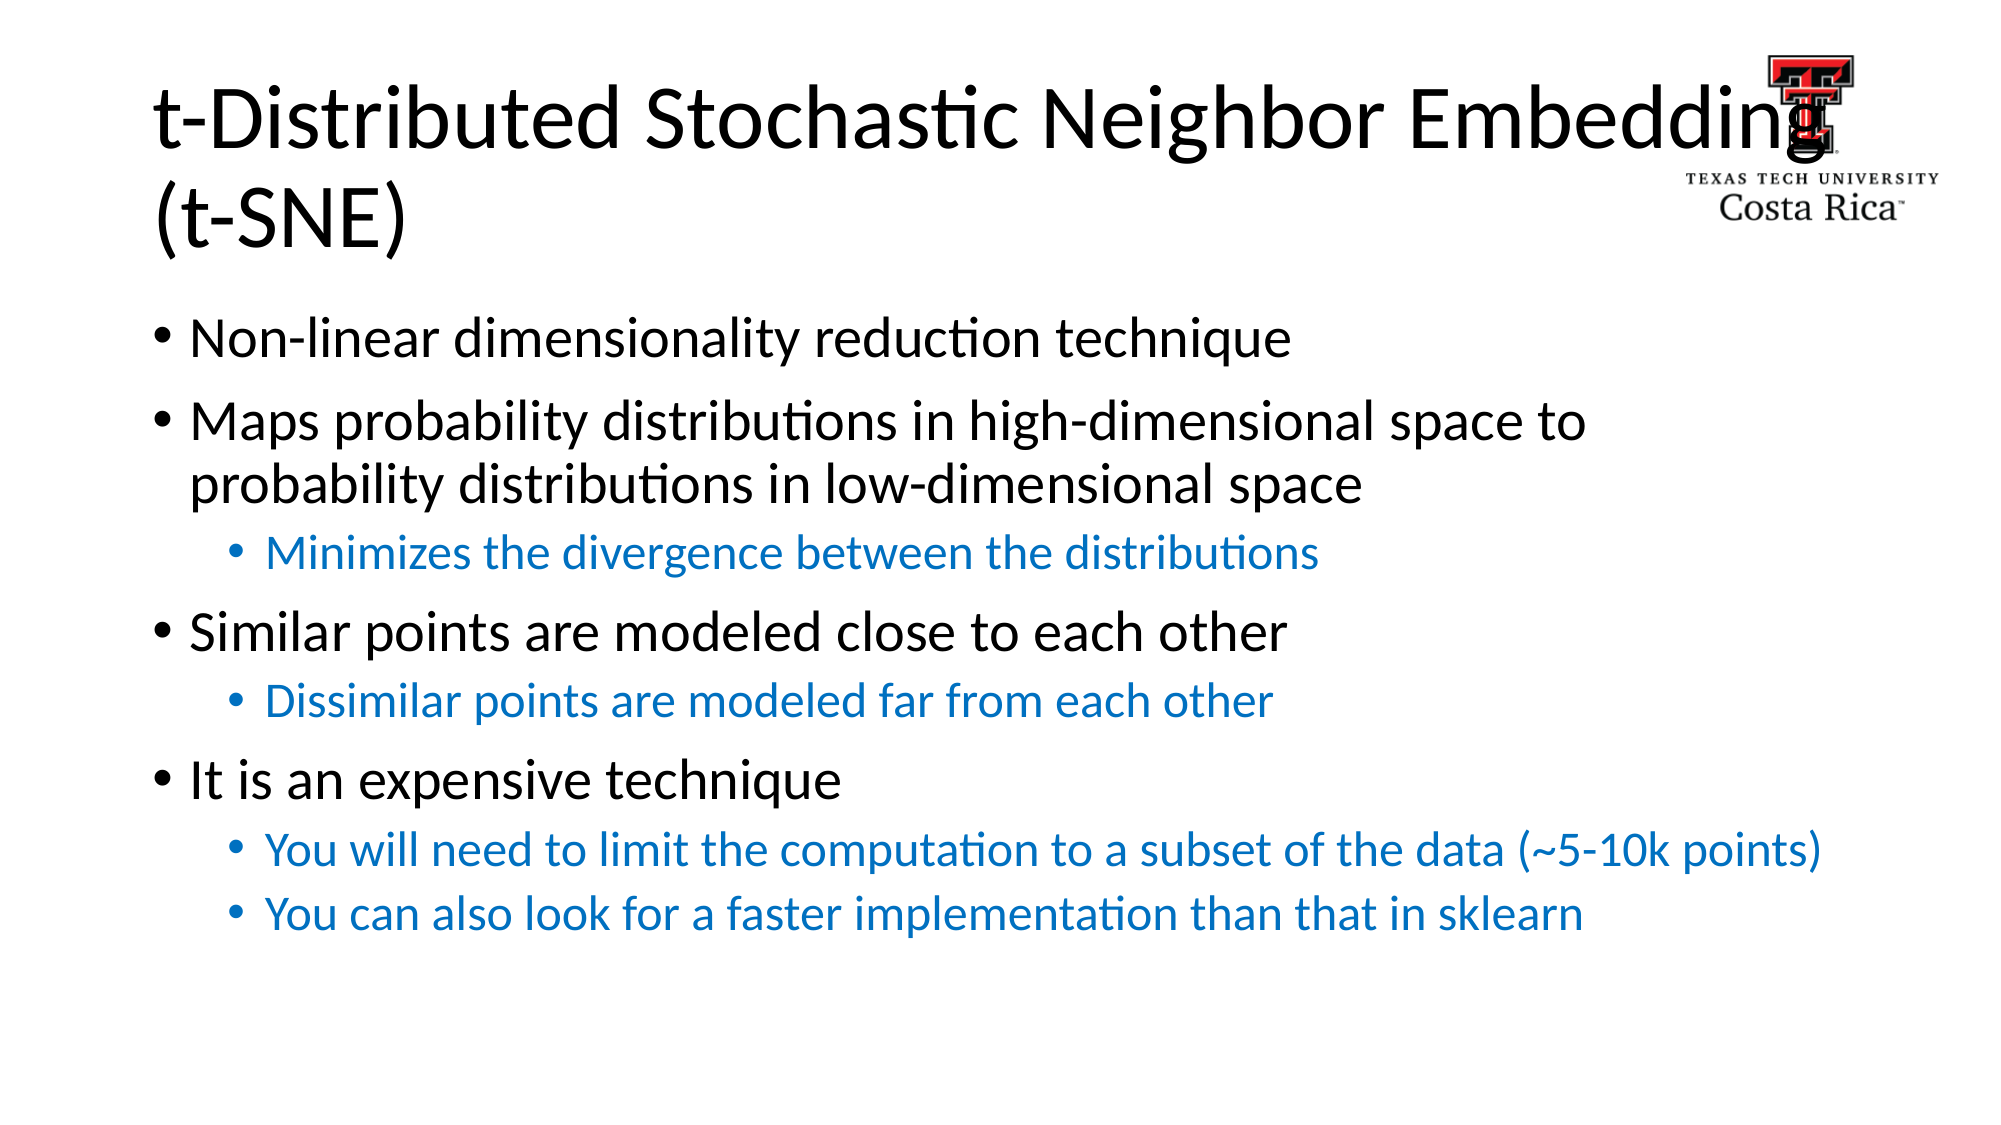

# t-Distributed Stochastic Neighbor Embedding (t-SNE)
Non-linear dimensionality reduction technique
Maps probability distributions in high-dimensional space to probability distributions in low-dimensional space
Minimizes the divergence between the distributions
Similar points are modeled close to each other
Dissimilar points are modeled far from each other
It is an expensive technique
You will need to limit the computation to a subset of the data (~5-10k points)
You can also look for a faster implementation than that in sklearn